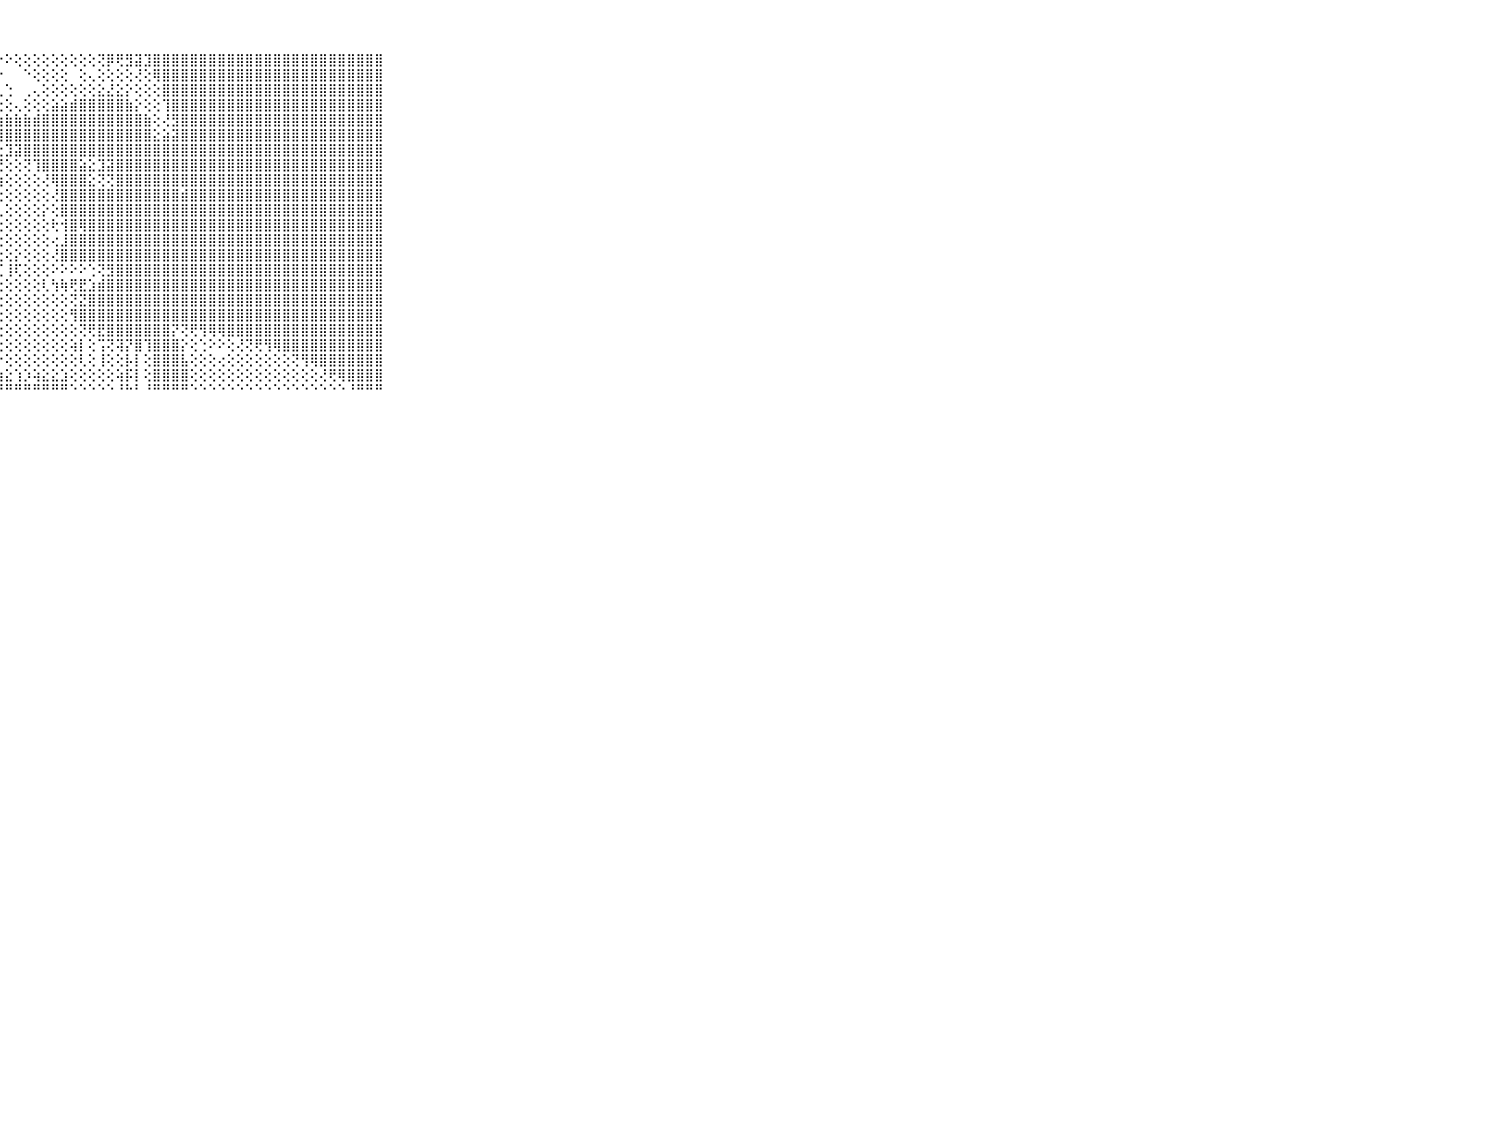

⠀⠀⠀⠀⠀⠀⠀⠀⠀⠀⠀⣿⣿⣿⣿⣿⣿⣿⣿⣿⣿⢟⢟⢏⢕⢕⠕⠕⠕⢕⢕⢕⢕⢕⢕⢕⢕⢕⢝⡿⢟⣻⣽⣹⣿⣿⣿⣿⣿⣿⣿⣿⣿⣿⣿⣿⣿⣿⣿⣿⣿⣿⣿⣿⣿⣿⣿⣿⣿⠀⠀⠀⠀⠀⠀⠀⠀⠀⠀⠀⠀
⠀⠀⠀⠀⠀⠀⠀⠀⠀⠀⠀⣿⣿⣿⣿⣿⣿⣿⣿⣿⣵⢕⢅⢁⢁⢀⢔⠐⠀⠀⠑⢕⢕⢕⢕⠀⢕⢄⢕⢕⢕⢕⢜⢕⢿⣿⣿⣿⣿⣿⣿⣿⣿⣿⣿⣿⣿⣿⣿⣿⣿⣿⣿⣿⣿⣿⣿⣿⣿⠀⠀⠀⠀⠀⠀⠀⠀⠀⠀⠀⠀
⠀⠀⠀⠀⠀⠀⠀⠀⠀⠀⠀⣿⣿⣿⣿⣿⣿⣿⡿⡟⢇⢕⢕⢄⢔⠀⢄⢅⢑⠀⢀⢄⢕⢕⢕⢕⢕⢕⣕⣜⣕⡕⢕⢕⢕⣿⣿⣿⣿⣿⣿⣿⣿⣿⣿⣿⣿⣿⣿⣿⣿⣿⣿⣿⣿⣿⣿⣿⣿⠀⠀⠀⠀⠀⠀⠀⠀⠀⠀⠀⠀
⠀⠀⠀⠀⠀⠀⠀⠀⠀⠀⠀⣿⣿⣿⣿⣿⣿⣿⢏⢇⢕⢕⢕⢕⢕⢄⢕⢕⢕⢄⢕⢕⢕⣵⣵⣾⣿⣿⣿⣿⣿⣷⡕⢕⢕⢹⣿⣿⣿⣿⣿⣿⣿⣿⣿⣿⣿⣿⣿⣿⣿⣿⣿⣿⣿⣿⣿⣿⣿⠀⠀⠀⠀⠀⠀⠀⠀⠀⠀⠀⠀
⠀⠀⠀⠀⠀⠀⠀⠀⠀⠀⠀⣿⣿⣿⣿⣿⣿⣯⡕⡕⢕⢕⢕⢕⢕⣕⣵⣵⣷⣷⣷⣾⣿⣿⣿⣿⣿⣿⣿⣿⣿⣿⣿⣷⢕⢜⣻⣿⣿⣿⣿⣿⣿⣿⣿⣿⣿⣿⣿⣿⣿⣿⣿⣿⣿⣿⣿⣿⣿⠀⠀⠀⠀⠀⠀⠀⠀⠀⠀⠀⠀
⠀⠀⠀⠀⠀⠀⠀⠀⠀⠀⠀⣿⣿⣿⣿⣿⣿⣿⣏⢕⢕⢕⢕⢱⣾⣿⣿⣿⣿⣿⣿⣿⣿⣿⣿⣿⣿⣿⣿⣿⣿⣿⣿⣿⣕⣵⣽⣿⣿⣿⣿⣿⣿⣿⣿⣿⣿⣿⣿⣿⣿⣿⣿⣿⣿⣿⣿⣿⣿⠀⠀⠀⠀⠀⠀⠀⠀⠀⠀⠀⠀
⠀⠀⠀⠀⠀⠀⠀⠀⠀⠀⠀⣿⣿⣿⣿⣿⣿⣿⣿⢕⢕⢕⢱⣿⣿⣿⢝⢕⣹⣽⣿⣿⣿⣿⣿⣿⣿⣿⣿⣿⣿⣿⣿⣿⣿⣿⣿⣿⣿⣿⣿⣿⣿⣿⣿⣿⣿⣿⣿⣿⣿⣿⣿⣿⣿⣿⣿⣿⣿⠀⠀⠀⠀⠀⠀⠀⠀⠀⠀⠀⠀
⠀⠀⠀⠀⠀⠀⠀⠀⠀⠀⠀⣿⣿⣿⣿⣿⣿⣿⣿⡕⢕⢕⢕⣿⣻⡷⢟⢝⢕⢕⢝⢹⣿⣿⣿⣿⣵⣕⣹⣽⣿⣿⣿⣿⣿⣿⣿⣿⣿⣿⣿⣿⣿⣿⣿⣿⣿⣿⣿⣿⣿⣿⣿⣿⣿⣿⣿⣿⣿⠀⠀⠀⠀⠀⠀⠀⠀⠀⠀⠀⠀
⠀⠀⠀⠀⠀⠀⠀⠀⠀⠀⠀⣿⣿⣿⣿⣿⣿⣿⣿⡇⢕⢕⢕⣿⢏⢕⢕⢱⢕⢕⢕⢕⢜⢿⣿⣿⣿⣕⢝⢝⣿⣿⣿⣿⣿⣿⣿⣿⣿⣿⣿⣿⣿⣿⣿⣿⣿⣿⣿⣿⣿⣿⣿⣿⣿⣿⣿⣿⣿⠀⠀⠀⠀⠀⠀⠀⠀⠀⠀⠀⠀
⠀⠀⠀⠀⠀⠀⠀⠀⠀⠀⠀⣿⣿⣿⣿⣿⣿⣿⣿⣷⡕⢕⢸⣿⣱⡇⢕⢕⢕⢕⢕⢕⢕⢜⣿⣿⣿⣿⣿⣿⣿⣿⣿⣿⣿⣿⣿⣾⣿⣿⣿⣿⣿⣿⣿⣿⣿⣿⣿⣿⣿⣿⣿⣿⣿⣿⣿⣿⣿⠀⠀⠀⠀⠀⠀⠀⠀⠀⠀⠀⠀
⠀⠀⠀⠀⠀⠀⠀⠀⠀⠀⠀⣿⣿⣿⣿⣿⣿⣿⣿⣿⣷⢕⢕⣿⣿⣷⣾⢇⢕⢕⢕⢕⡕⢕⣿⣿⣿⣿⣿⣿⣿⣿⣿⣿⣿⣿⣿⣿⣿⣿⣿⣿⣿⣿⣿⣿⣿⣿⣿⣿⣿⣿⣿⣿⣿⣿⣿⣿⣿⠀⠀⠀⠀⠀⠀⠀⠀⠀⠀⠀⠀
⠀⠀⠀⠀⠀⠀⠀⠀⠀⠀⠀⣿⣿⣿⣿⣿⣿⣿⣿⣿⣹⢕⢕⣿⣿⣿⡏⢕⢕⢕⢕⢕⢕⢗⢺⣿⢿⣿⣿⣿⣿⣿⣿⣿⣿⣿⣿⣿⣿⣿⣿⣿⣿⣿⣿⣿⣿⣿⣿⣿⣿⣿⣿⣿⣿⣿⣿⣿⣿⠀⠀⠀⠀⠀⠀⠀⠀⠀⠀⠀⠀
⠀⠀⠀⠀⠀⠀⠀⠀⠀⠀⠀⣿⣿⣿⣿⣿⣿⣿⣿⣿⣾⡇⢕⢎⢕⢕⢕⢕⢕⢕⢕⢕⢕⢔⣸⣿⣿⣿⣿⣿⣿⣿⣿⣿⣿⣿⣿⣿⣿⣿⣿⣿⣿⣿⣿⣿⣿⣿⣿⣿⣿⣿⣿⣿⣿⣿⣿⣿⣿⠀⠀⠀⠀⠀⠀⠀⠀⠀⠀⠀⠀
⠀⠀⠀⠀⠀⠀⠀⠀⠀⠀⠀⣿⣿⣿⣿⣿⣿⣿⣿⣿⣿⣧⣕⢕⢕⢕⢕⢕⢕⡕⢕⢕⢕⢜⣿⣿⣿⣿⣿⣿⣿⣿⣿⣿⣿⣿⣿⣿⣿⣿⣿⣿⣿⣿⣿⣿⣿⣿⣿⣿⣿⣿⣿⣿⣿⣿⣿⣿⣿⠀⠀⠀⠀⠀⠀⠀⠀⠀⠀⠀⠀
⠀⠀⠀⠀⠀⠀⠀⠀⠀⠀⠀⣿⣿⣿⣿⣿⣿⣿⣿⣿⣿⣿⣿⣇⣕⡕⢧⢏⢸⢏⢕⢕⢕⠕⠕⠕⠕⢑⢝⣻⣿⣿⣿⣿⣿⣿⣿⣿⣿⣿⣿⣿⣿⣿⣿⣿⣿⣿⣿⣿⣿⣿⣿⣿⣿⣿⣿⣿⣿⠀⠀⠀⠀⠀⠀⠀⠀⠀⠀⠀⠀
⠀⠀⠀⠀⠀⠀⠀⠀⠀⠀⠀⣿⣿⣿⣿⣿⣿⣿⣿⣿⣿⣿⣿⣿⣿⣿⢇⢕⢕⢕⢕⢕⢇⢳⢷⢟⣟⣱⣾⣿⣿⣿⣿⣿⣿⣿⣿⣿⣿⣿⣿⣿⣿⣿⣿⣿⣿⣿⣿⣿⣿⣿⣿⣿⣿⣿⣿⣿⣿⠀⠀⠀⠀⠀⠀⠀⠀⠀⠀⠀⠀
⠀⠀⠀⠀⠀⠀⠀⠀⠀⠀⠀⣿⣿⣿⣿⣿⣿⣿⣿⣿⣿⣿⣿⣿⢟⣿⢕⢕⢕⢕⢕⢕⢕⢕⢕⢝⣝⣿⣿⣿⣿⣿⣿⣿⣿⣿⣿⣿⣿⣿⣿⣿⣿⣿⣿⣿⣿⣿⣿⣿⣿⣿⣿⣿⣿⣿⣿⣿⣿⠀⠀⠀⠀⠀⠀⠀⠀⠀⠀⠀⠀
⠀⠀⠀⠀⠀⠀⠀⠀⠀⠀⠀⣿⣿⣿⣿⣿⣿⣿⣿⣿⣿⣿⡟⢕⠕⢻⢕⢕⢕⢕⢕⢕⢕⢕⢕⢻⣿⣿⣿⣿⣿⣿⣿⣿⣿⣿⣿⣿⣿⣿⣿⣿⣿⣿⣿⣿⣿⣿⣿⣿⣿⣿⣿⣿⣿⣿⣿⣿⣿⠀⠀⠀⠀⠀⠀⠀⠀⠀⠀⠀⠀
⠀⠀⠀⠀⠀⠀⠀⠀⠀⠀⠀⣿⣿⣿⣿⣿⣿⣿⣿⣿⢿⢏⠑⠁⠀⢸⢕⢕⢕⢕⢕⢕⢕⢕⢕⢕⢝⢟⣟⣿⣿⣿⣿⣿⣿⣿⡝⢝⢟⢻⢿⢿⣿⣿⣿⣿⣿⣿⣿⣿⣿⣿⣿⣿⣿⣿⣿⣿⣿⠀⠀⠀⠀⠀⠀⠀⠀⠀⠀⠀⠀
⠀⠀⠀⠀⠀⠀⠀⠀⠀⠀⠀⣿⣿⣿⣿⣿⢿⢟⢏⠕⠑⠀⠀⠀⠀⢸⡕⢕⢕⢕⢕⢕⢕⢕⢕⢵⡇⢕⢩⢝⢽⡝⣿⢹⣿⣿⣿⡕⢕⢑⠕⠕⢕⢜⢝⢟⢻⢿⣿⣿⣿⣿⣿⣿⣿⣿⣿⣿⣿⠀⠀⠀⠀⠀⠀⠀⠀⠀⠀⠀⠀
⠀⠀⠀⠀⠀⠀⠀⠀⠀⠀⠀⣿⢿⢟⠝⠑⠁⠁⠀⠀⠀⠀⠀⠀⠀⢸⣿⡕⢕⢕⢕⢕⢕⢕⢕⢕⢇⢕⢸⢕⢕⡧⡇⢕⣿⣿⣿⣧⢕⢕⢕⢔⢕⢕⢕⢕⢕⢕⢕⢝⢻⢿⣿⣿⣿⣿⣿⣿⣿⠀⠀⠀⠀⠀⠀⠀⠀⠀⠀⠀⠀
⠀⠀⠀⠀⠀⠀⠀⠀⠀⠀⠀⠑⠑⠁⠀⠀⠀⠀⠀⠀⠀⠀⠀⠀⠀⠁⢿⣷⣕⢱⡱⢵⣕⣕⣱⢕⢕⢕⢕⢕⢵⡯⡇⢕⣿⣿⣿⣿⢕⢕⢕⢕⢕⢕⢕⢕⢕⢕⢕⢕⢕⢕⢜⢟⢿⣿⣿⣿⣿⠀⠀⠀⠀⠀⠀⠀⠀⠀⠀⠀⠀
⠀⠀⠀⠀⠀⠀⠀⠀⠀⠀⠀⠀⠀⠀⠀⠀⠀⠀⠀⠀⠀⠀⠀⠀⠀⠀⠘⠛⠛⠛⠛⠛⠛⠛⠛⠑⠑⠑⠑⠑⠘⠓⠃⠘⠛⠛⠛⠛⠑⠑⠑⠑⠑⠑⠑⠑⠑⠑⠑⠑⠑⠑⠑⠑⠑⠘⠛⠛⠛⠀⠀⠀⠀⠀⠀⠀⠀⠀⠀⠀⠀